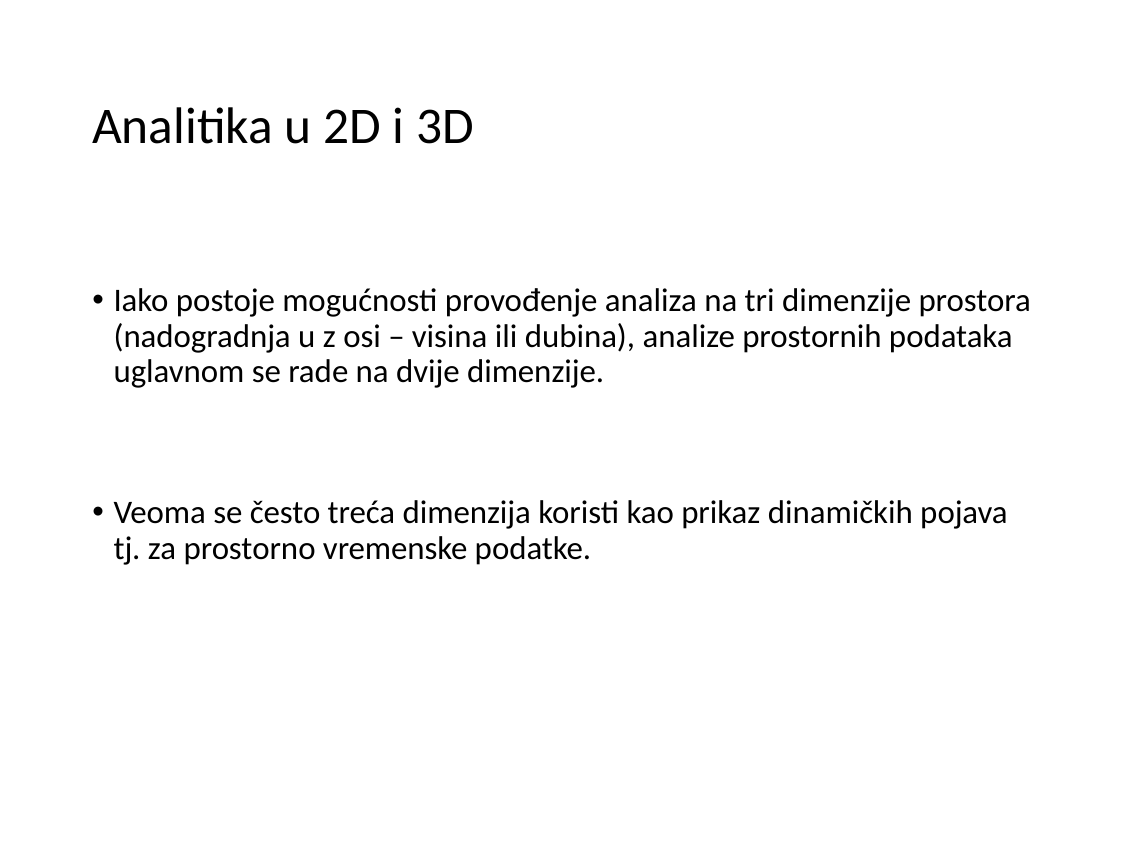

# Analitika u 2D i 3D

Iako postoje mogućnosti provođenje analiza na tri dimenzije prostora (nadogradnja u z osi – visina ili dubina), analize prostornih podataka uglavnom se rade na dvije dimenzije.

Veoma se često treća dimenzija koristi kao prikaz dinamičkih pojava tj. za prostorno vremenske podatke.